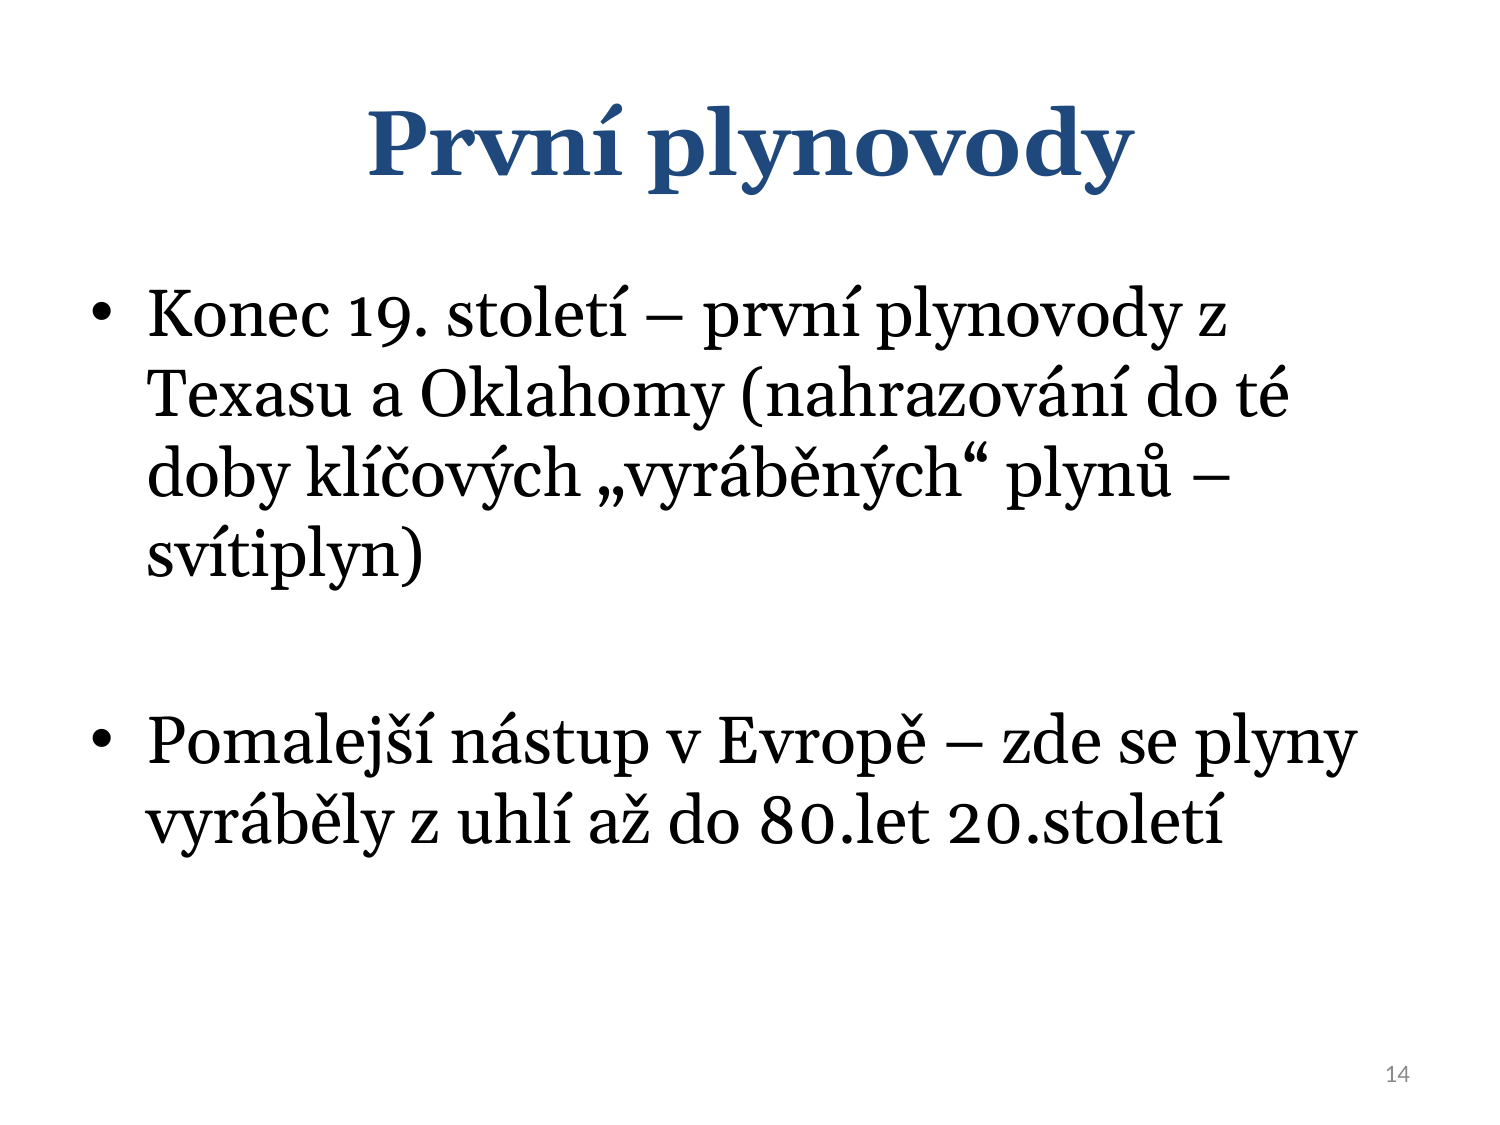

# První plynovody
Konec 19. století – první plynovody z Texasu a Oklahomy (nahrazování do té doby klíčových „vyráběných“ plynů – svítiplyn)

Pomalejší nástup v Evropě – zde se plyny vyráběly z uhlí až do 80.let 20.století

14